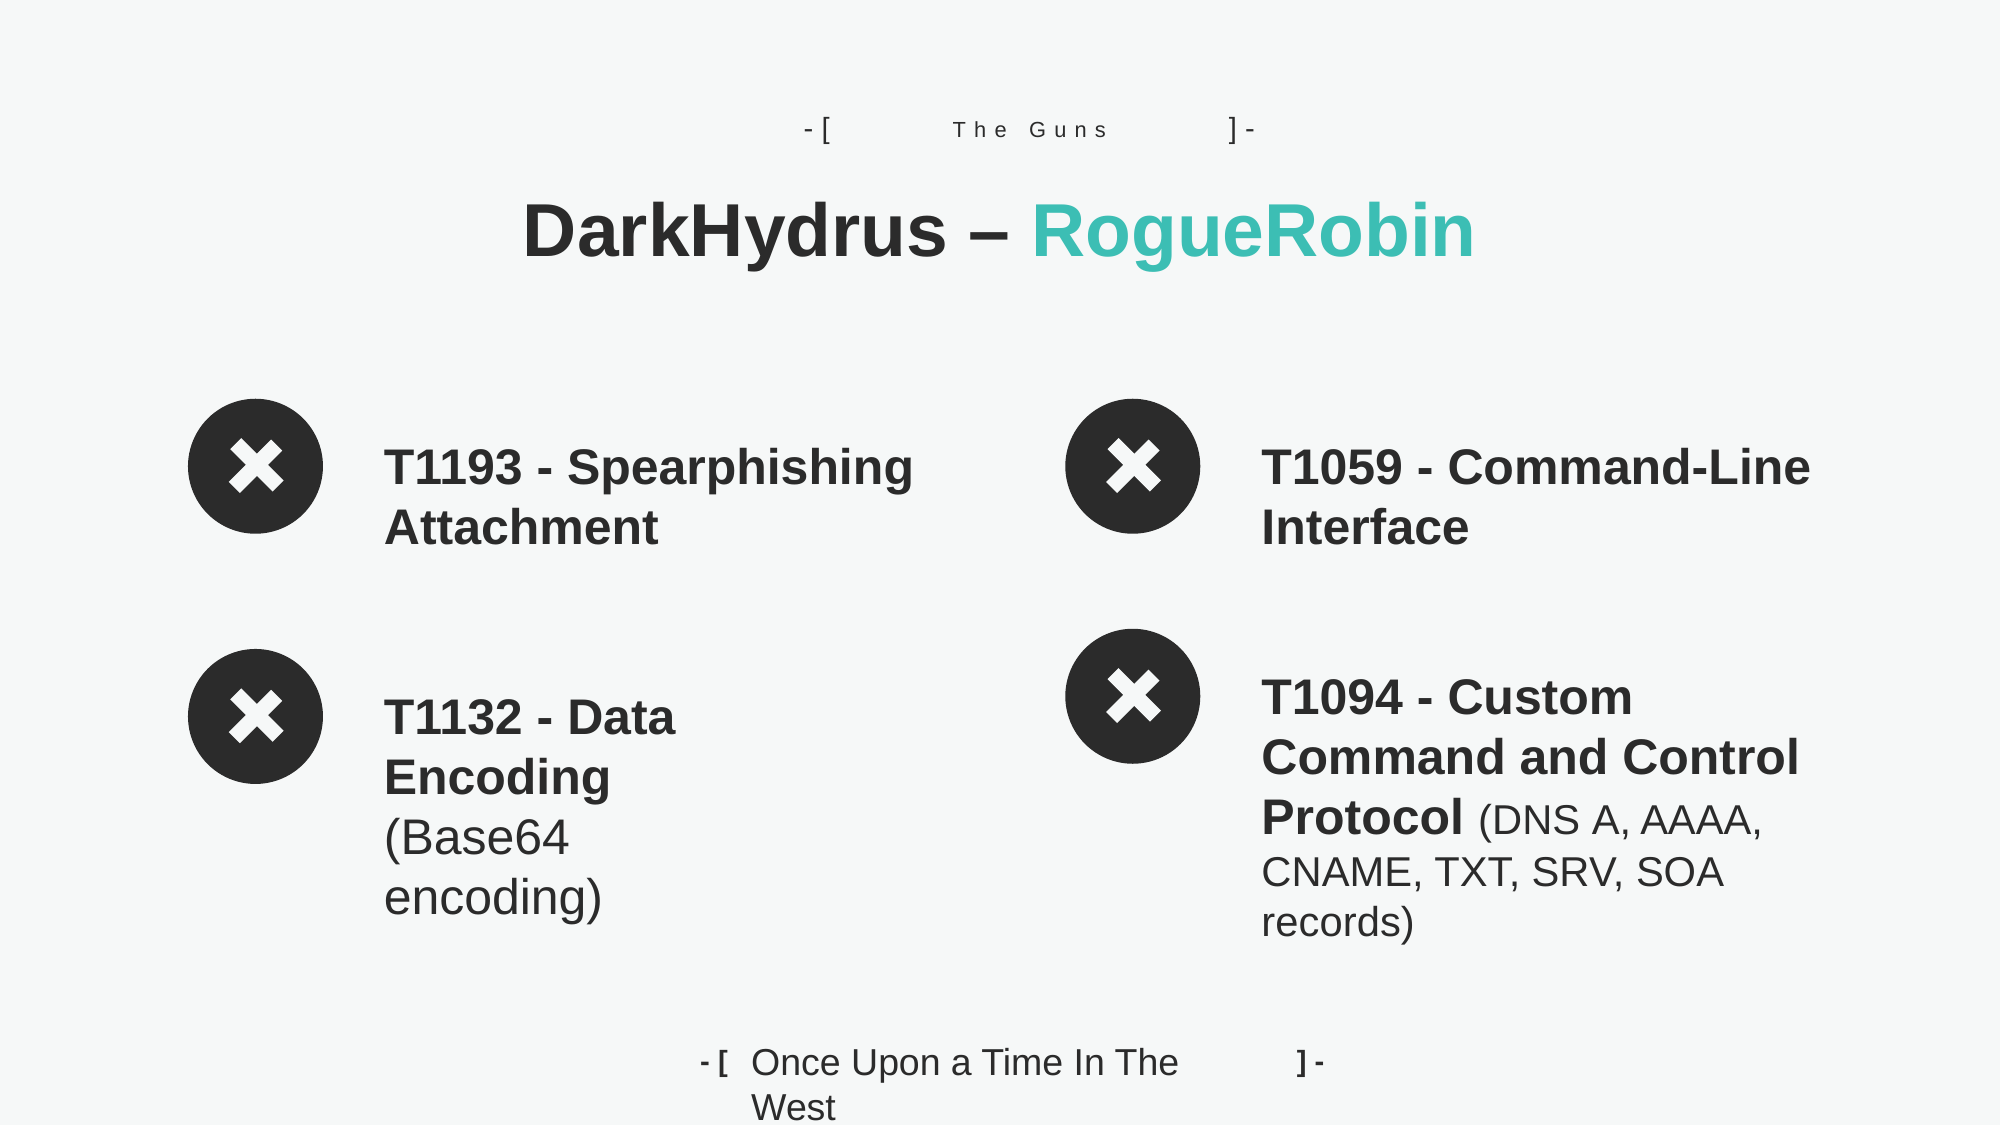

-[
]-
The Guns
DarkHydrus – RogueRobin

T1193 - Spearphishing Attachment

T1059 - Command-Line Interface

T1094 - Custom Command and Control Protocol (DNS A, AAAA, CNAME, TXT, SRV, SOA records)

T1132 - Data Encoding (Base64 encoding)